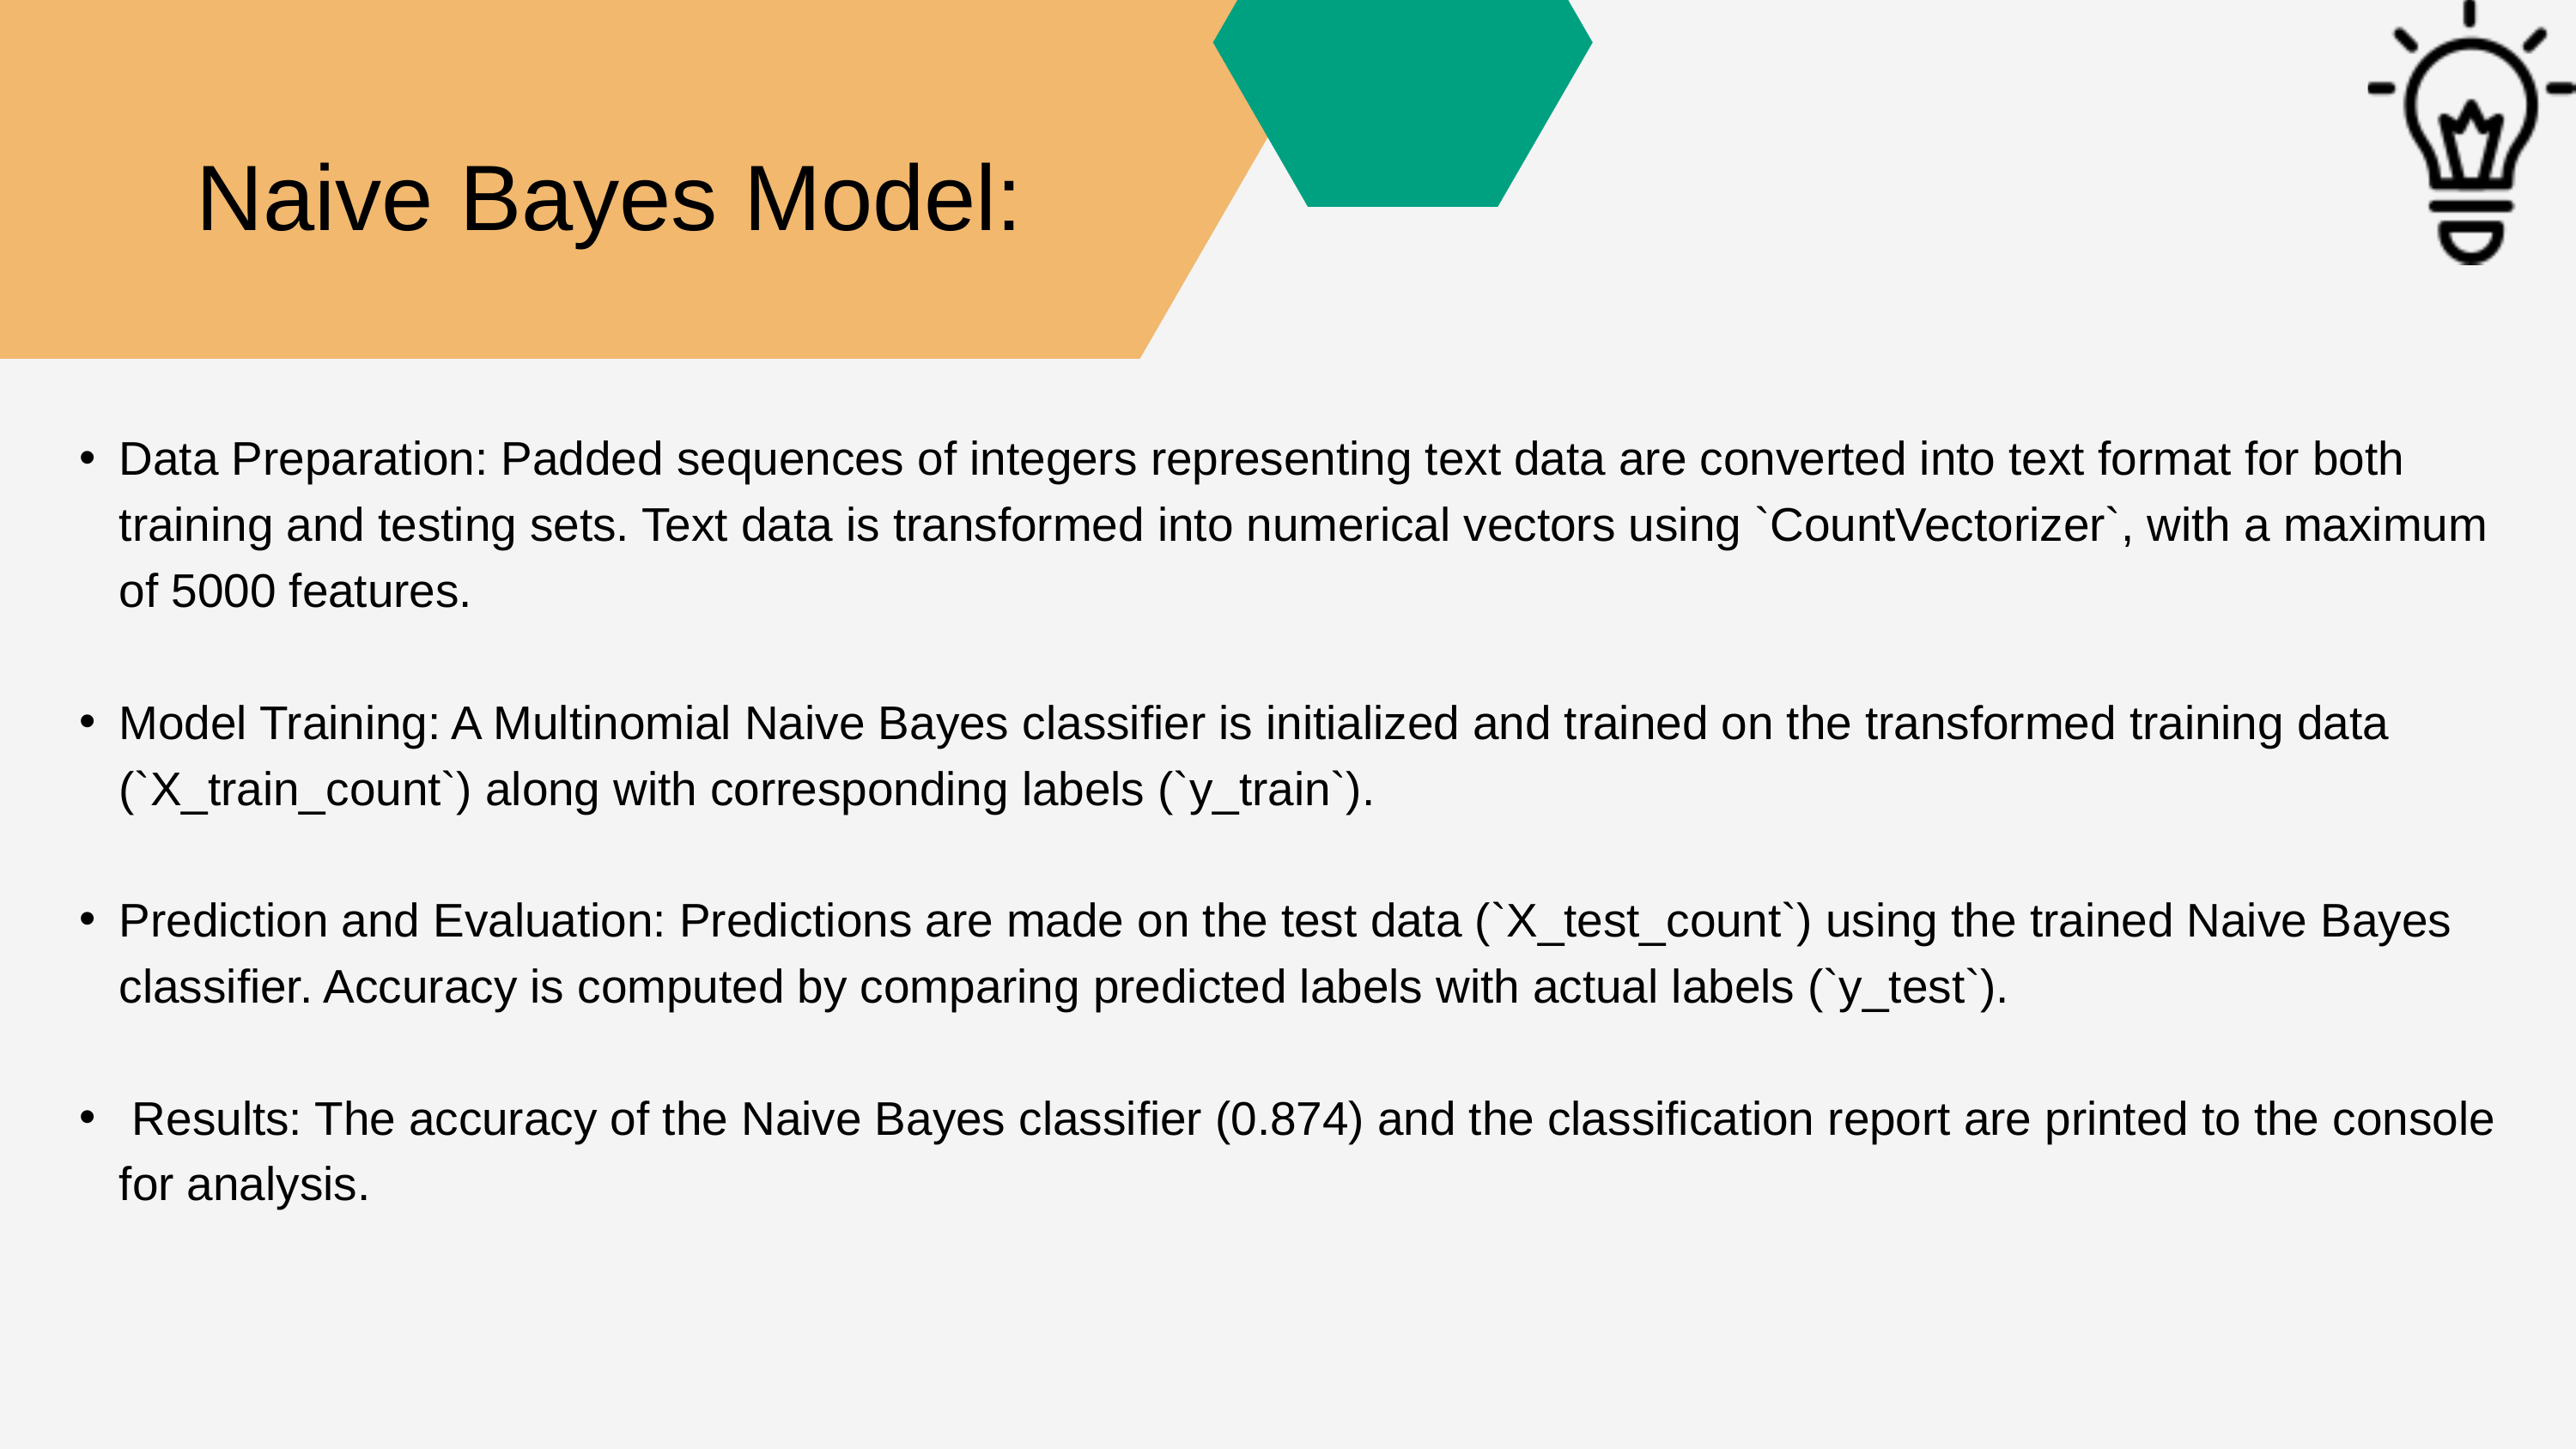

Naive Bayes Model:
Data Preparation: Padded sequences of integers representing text data are converted into text format for both training and testing sets. Text data is transformed into numerical vectors using `CountVectorizer`, with a maximum of 5000 features.

Model Training: A Multinomial Naive Bayes classifier is initialized and trained on the transformed training data (`X_train_count`) along with corresponding labels (`y_train`).

Prediction and Evaluation: Predictions are made on the test data (`X_test_count`) using the trained Naive Bayes classifier. Accuracy is computed by comparing predicted labels with actual labels (`y_test`).

 Results: The accuracy of the Naive Bayes classifier (0.874) and the classification report are printed to the console for analysis.